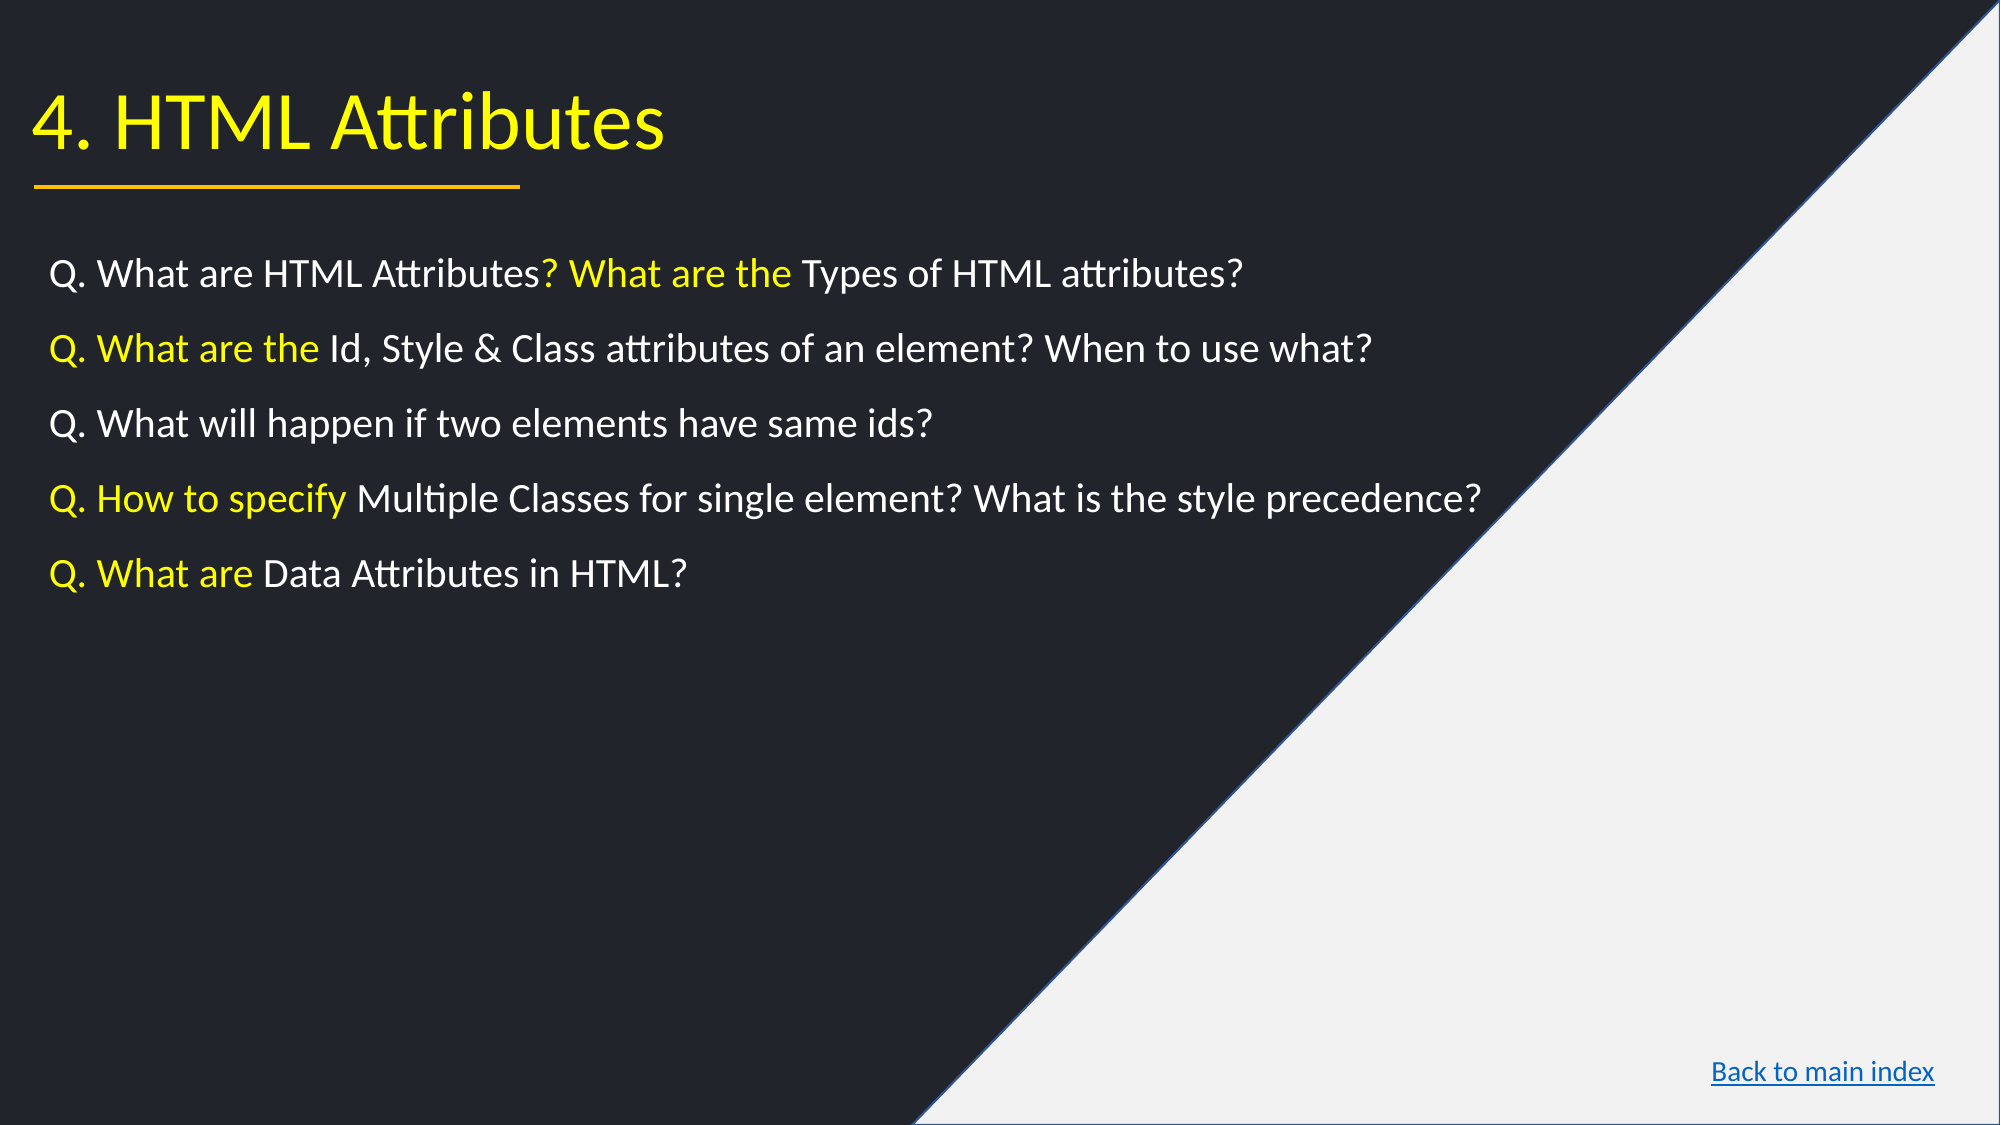

# 4. HTML Attributes
Q. What are HTML Attributes? What are the Types of HTML attributes?
Q. What are the Id, Style & Class attributes of an element? When to use what?
Q. What will happen if two elements have same ids?
Q. How to specify Multiple Classes for single element? What is the style precedence?
Q. What are Data Attributes in HTML?

Back to main index